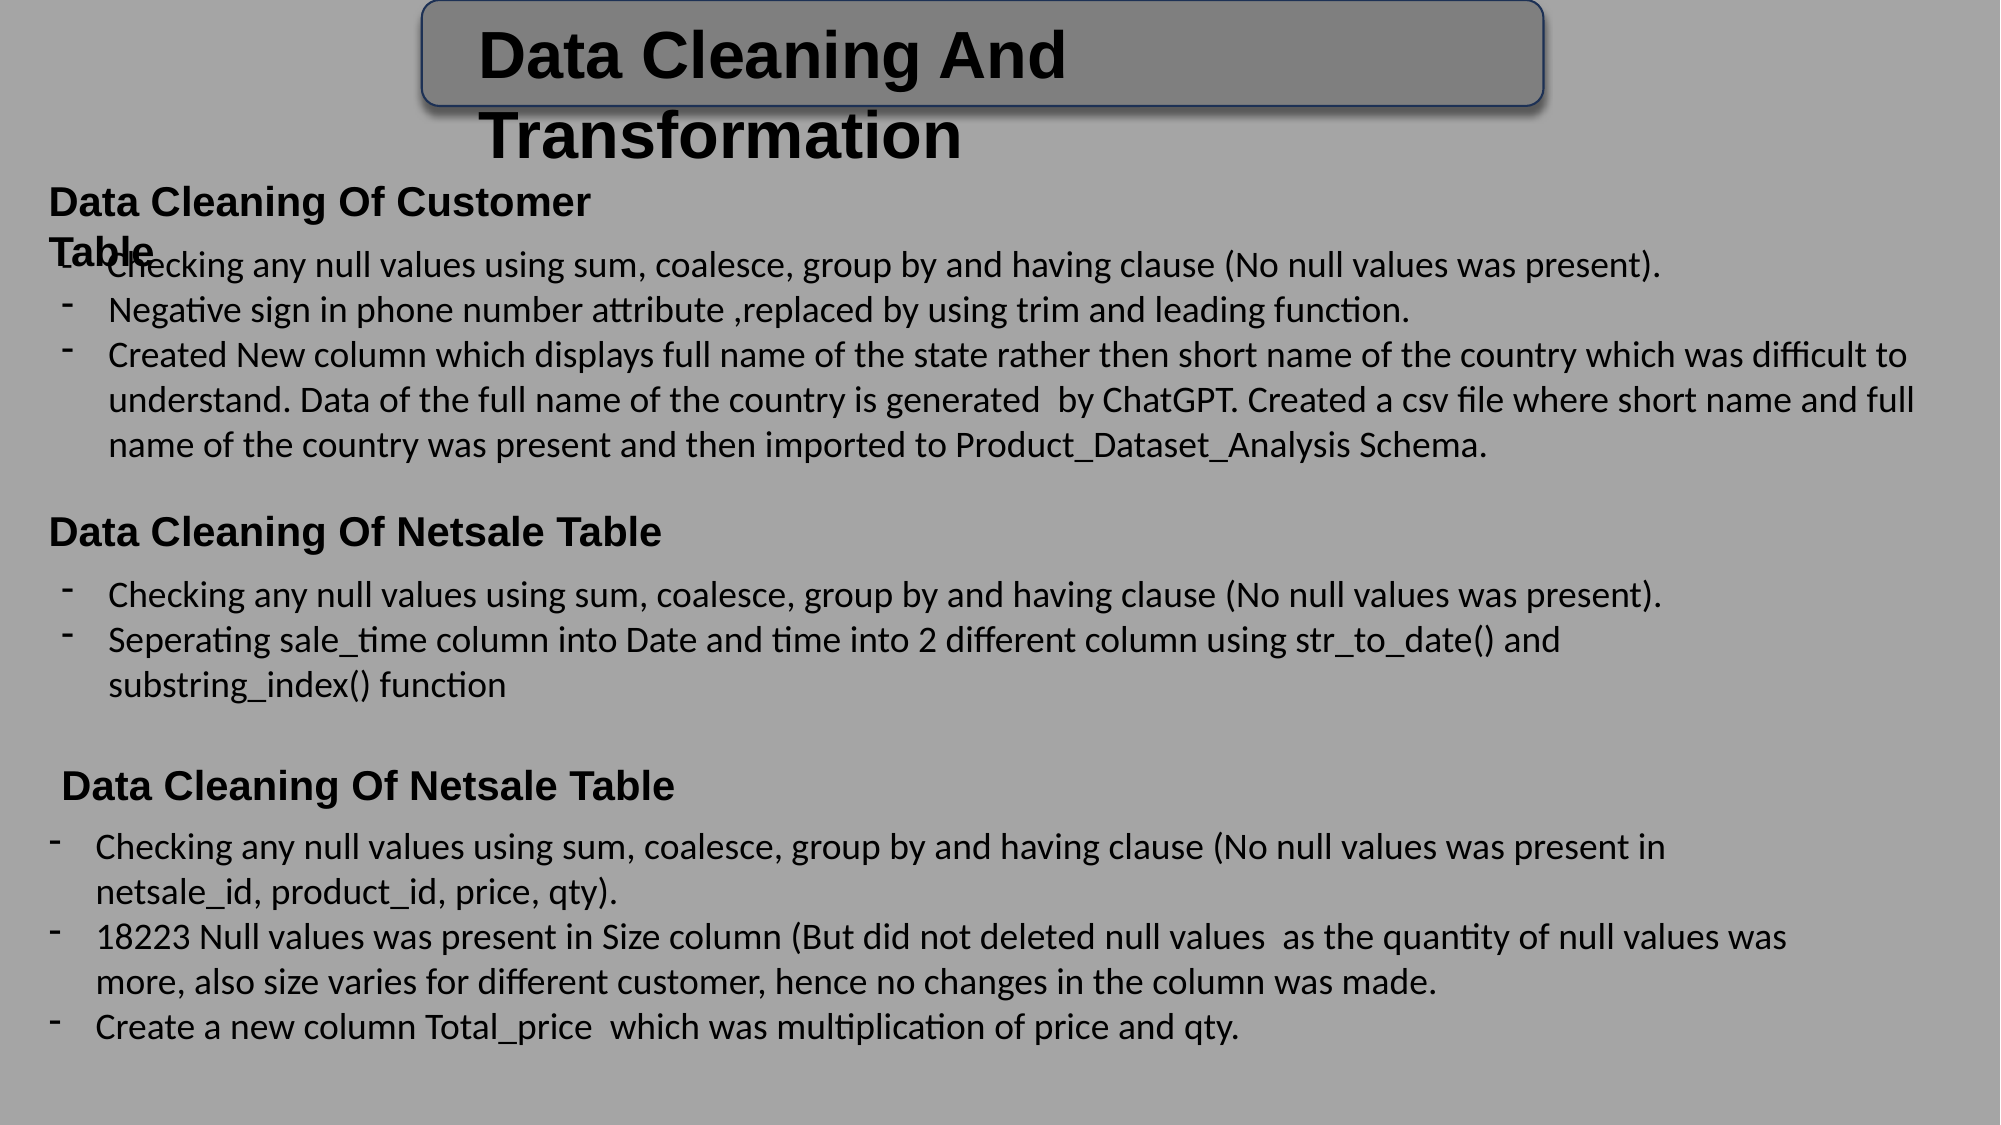

Data Cleaning And Transformation
Data Cleaning Of Customer Table
-    Checking any null values using sum, coalesce, group by and having clause (No null values was present).
Negative sign in phone number attribute ,replaced by using trim and leading function.
Created New column which displays full name of the state rather then short name of the country which was difficult to understand. Data of the full name of the country is generated  by ChatGPT. Created a csv file where short name and full name of the country was present and then imported to Product_Dataset_Analysis Schema.

Data Cleaning Of Netsale Table
Checking any null values using sum, coalesce, group by and having clause (No null values was present).
Seperating sale_time column into Date and time into 2 different column using str_to_date() and substring_index() function
Data Cleaning Of Netsale Table
Checking any null values using sum, coalesce, group by and having clause (No null values was present in netsale_id, product_id, price, qty).
18223 Null values was present in Size column (But did not deleted null values  as the quantity of null values was more, also size varies for different customer, hence no changes in the column was made.
Create a new column Total_price  which was multiplication of price and qty.